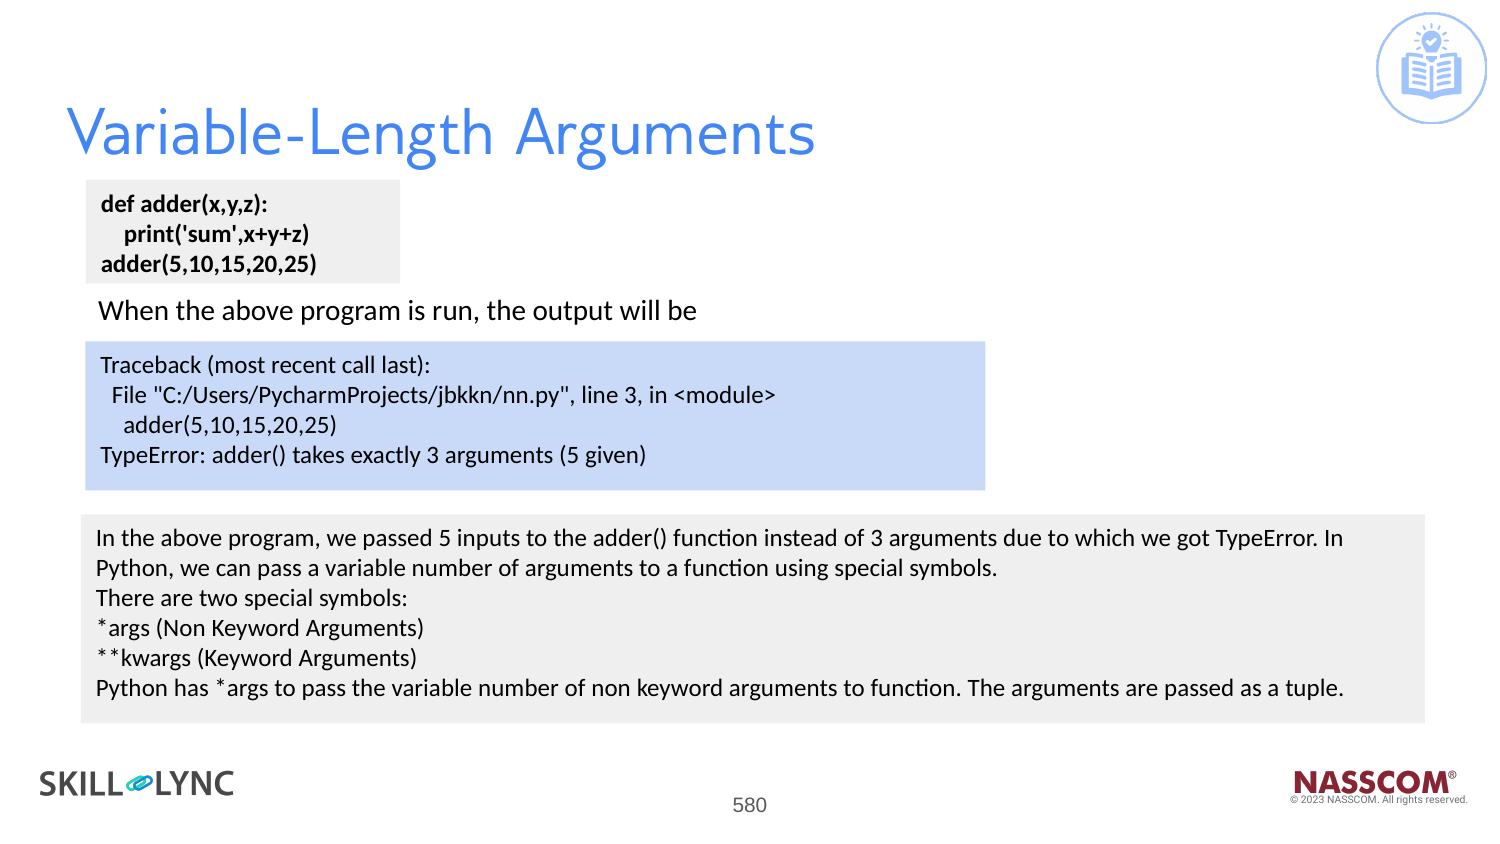

# Variable-Length Arguments
def adder(x,y,z):
    print('sum',x+y+z)
adder(5,10,15,20,25)
When the above program is run, the output will be

Traceback (most recent call last):
  File "C:/Users/PycharmProjects/jbkkn/nn.py", line 3, in <module>
    adder(5,10,15,20,25)
TypeError: adder() takes exactly 3 arguments (5 given)

In the above program, we passed 5 inputs to the adder() function instead of 3 arguments due to which we got TypeError. In Python, we can pass a variable number of arguments to a function using special symbols.
There are two special symbols:
*args (Non Keyword Arguments)
**kwargs (Keyword Arguments)
Python has *args to pass the variable number of non keyword arguments to function. The arguments are passed as a tuple.
580